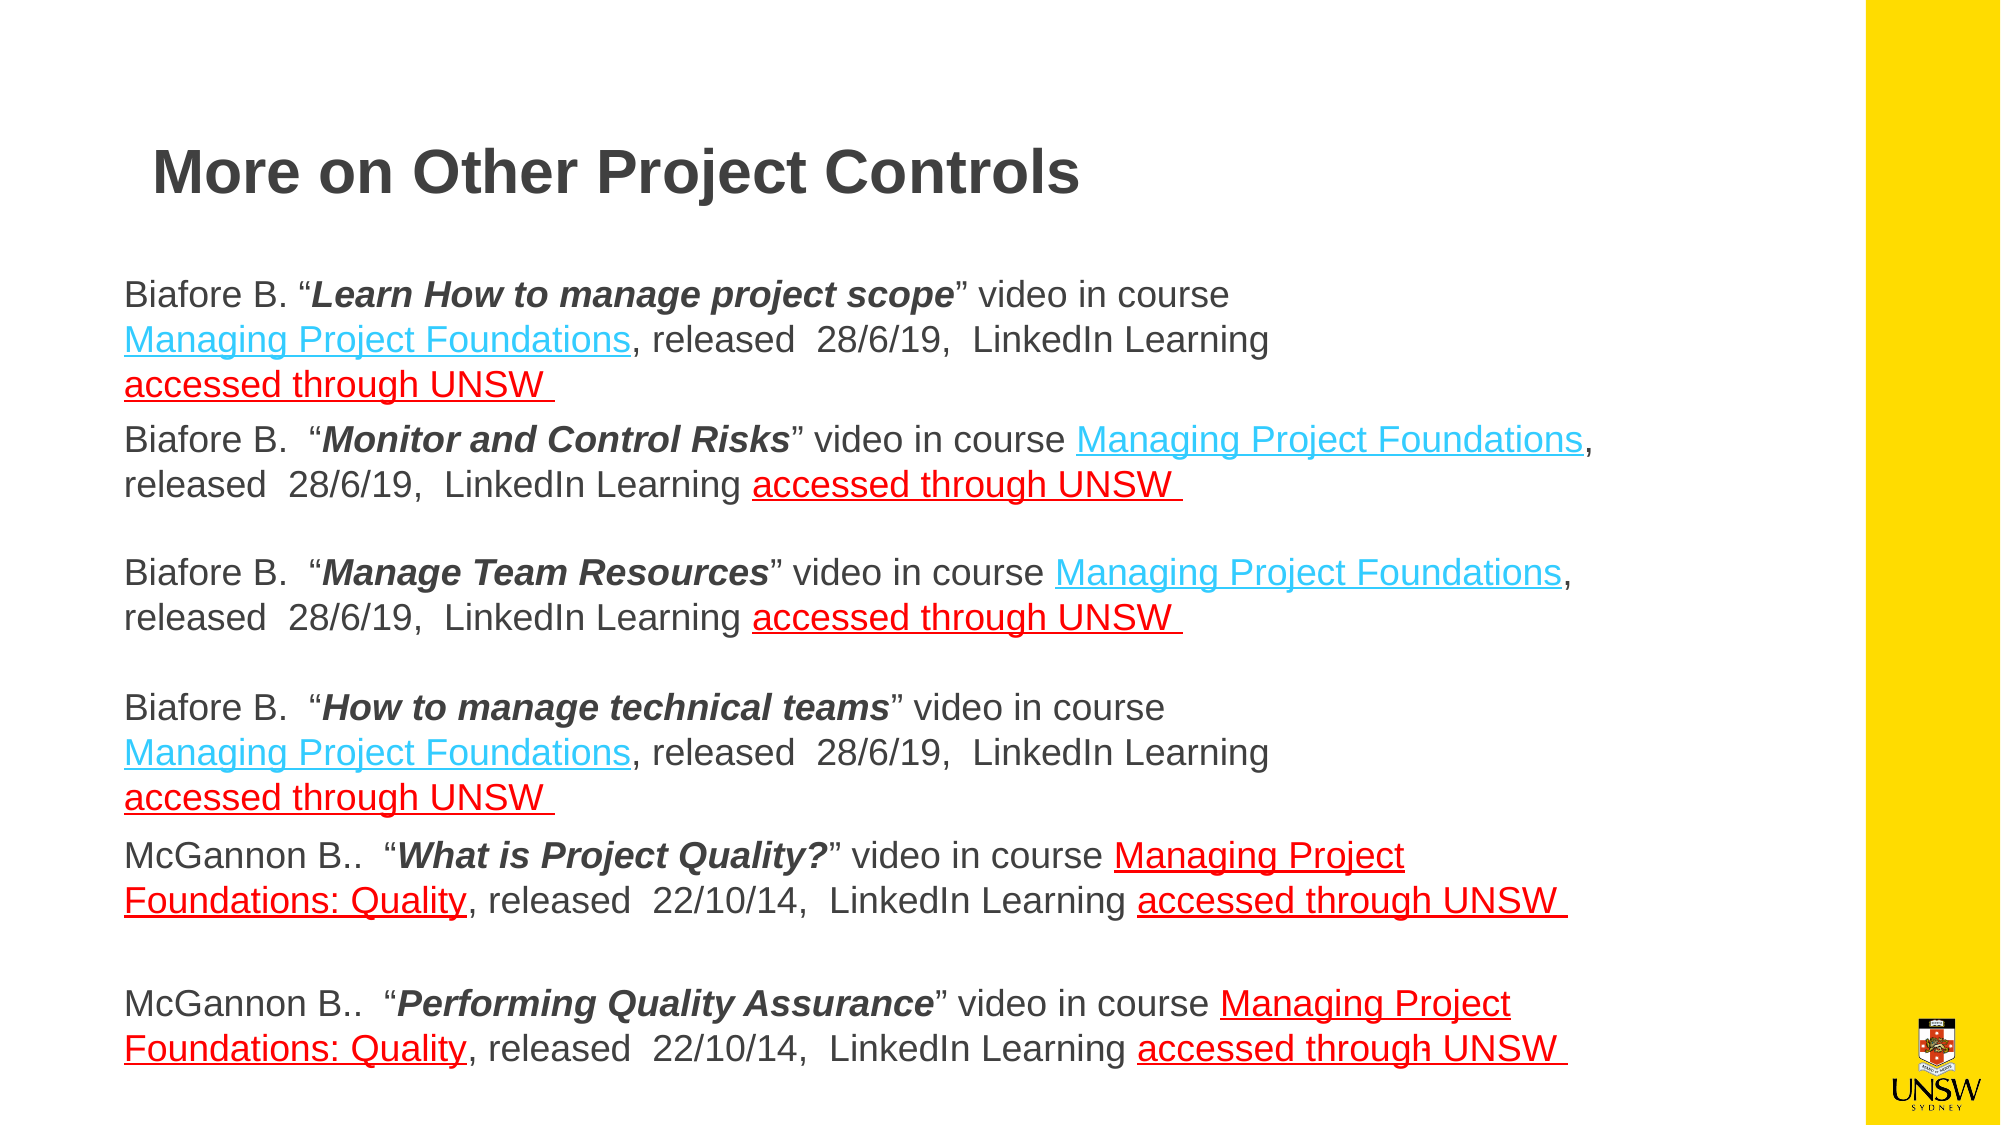

# More on Other Project Controls
Biafore B. “Learn How to manage project scope” video in course Managing Project Foundations, released  28/6/19,  LinkedIn Learning accessed through UNSW
Biafore B.  “Monitor and Control Risks” video in course Managing Project Foundations, released  28/6/19,  LinkedIn Learning accessed through UNSW
Biafore B.  “Manage Team Resources” video in course Managing Project Foundations, released  28/6/19,  LinkedIn Learning accessed through UNSW
Biafore B.  “How to manage technical teams” video in course Managing Project Foundations, released  28/6/19,  LinkedIn Learning accessed through UNSW
McGannon B..  “What is Project Quality?” video in course Managing Project Foundations: Quality, released  22/10/14,  LinkedIn Learning accessed through UNSW
McGannon B..  “Performing Quality Assurance” video in course Managing Project Foundations: Quality, released  22/10/14,  LinkedIn Learning accessed through UNSW
-
-
-